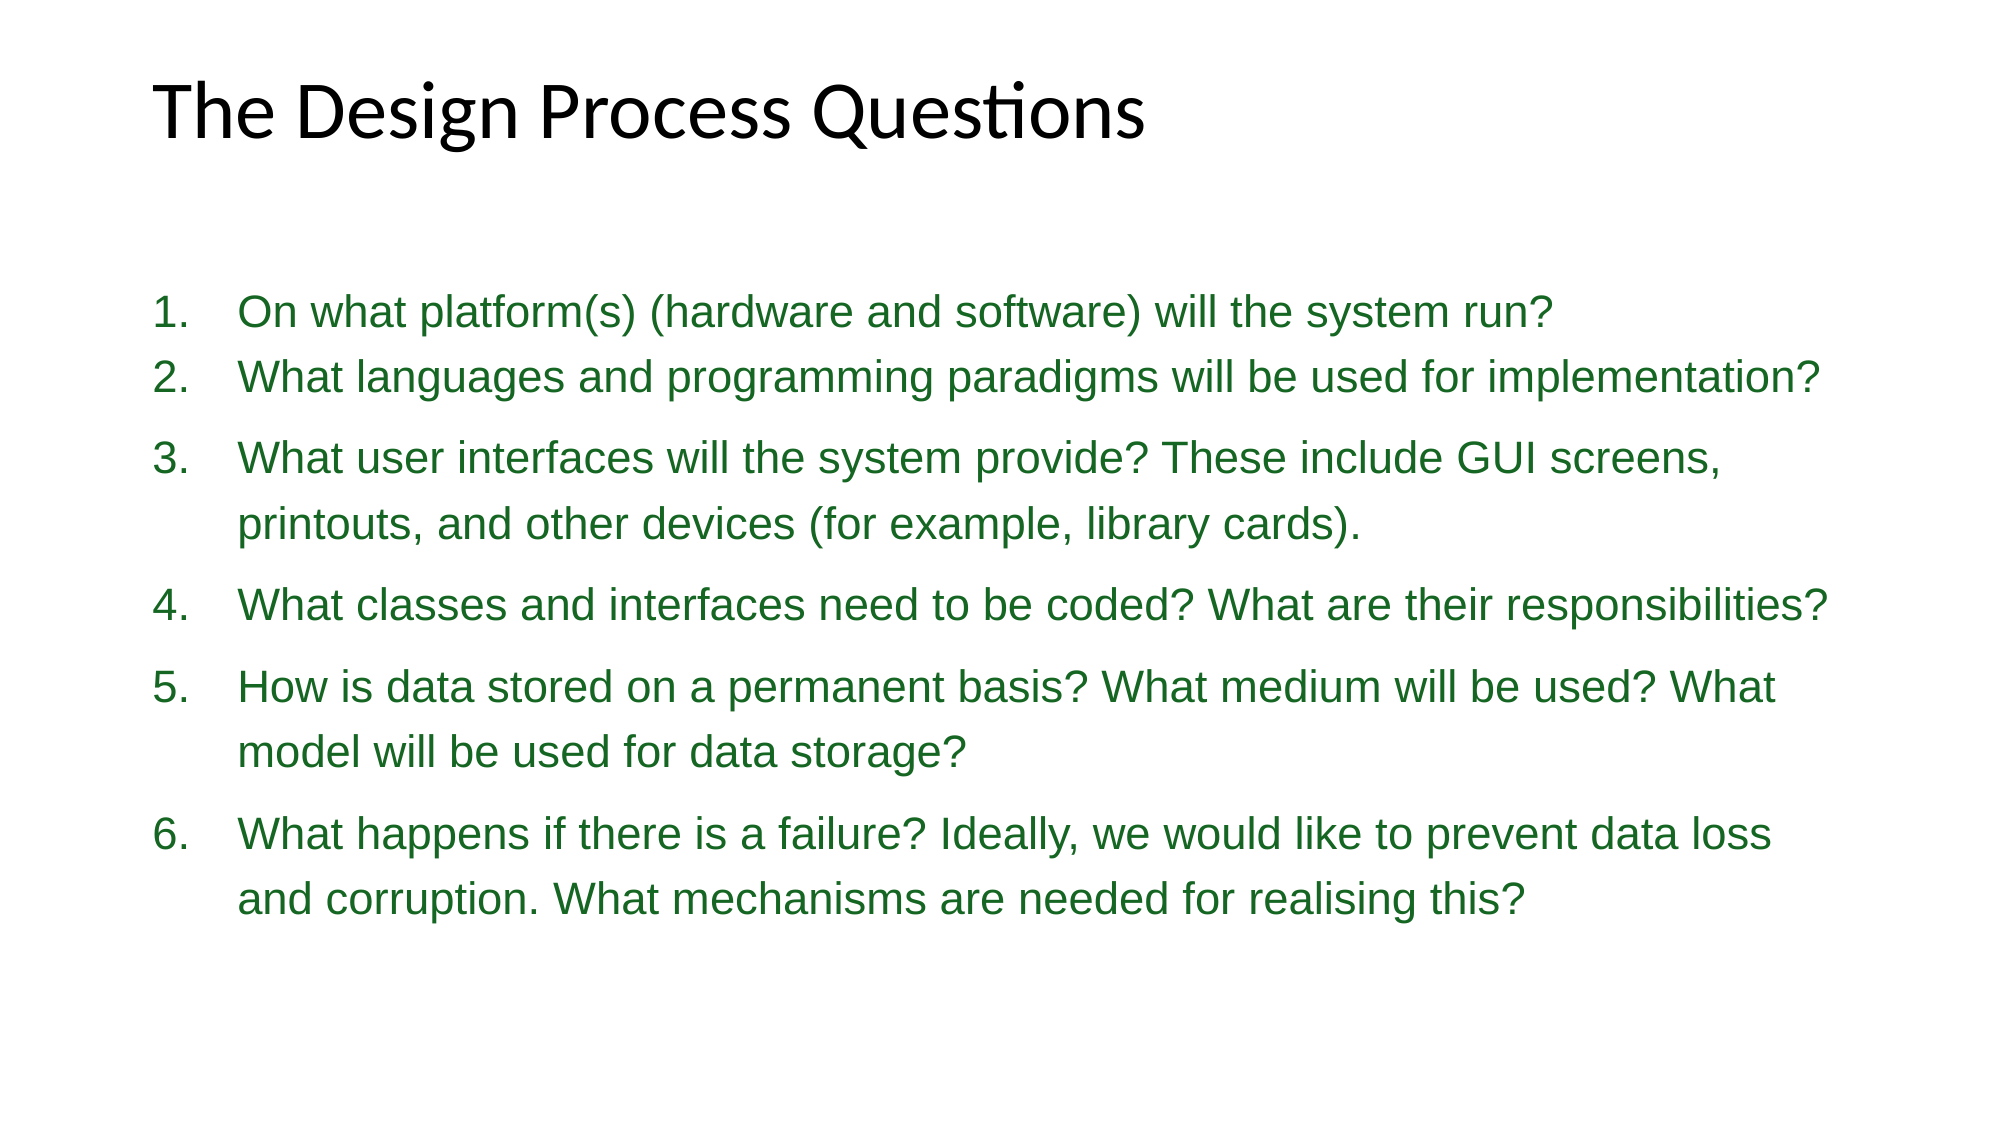

# The Design Process Questions
On what platform(s) (hardware and software) will the system run?
What languages and programming paradigms will be used for implementation?
What user interfaces will the system provide? These include GUI screens, printouts, and other devices (for example, library cards).
What classes and interfaces need to be coded? What are their responsibilities?
How is data stored on a permanent basis? What medium will be used? What model will be used for data storage?
What happens if there is a failure? Ideally, we would like to prevent data loss and corruption. What mechanisms are needed for realising this?